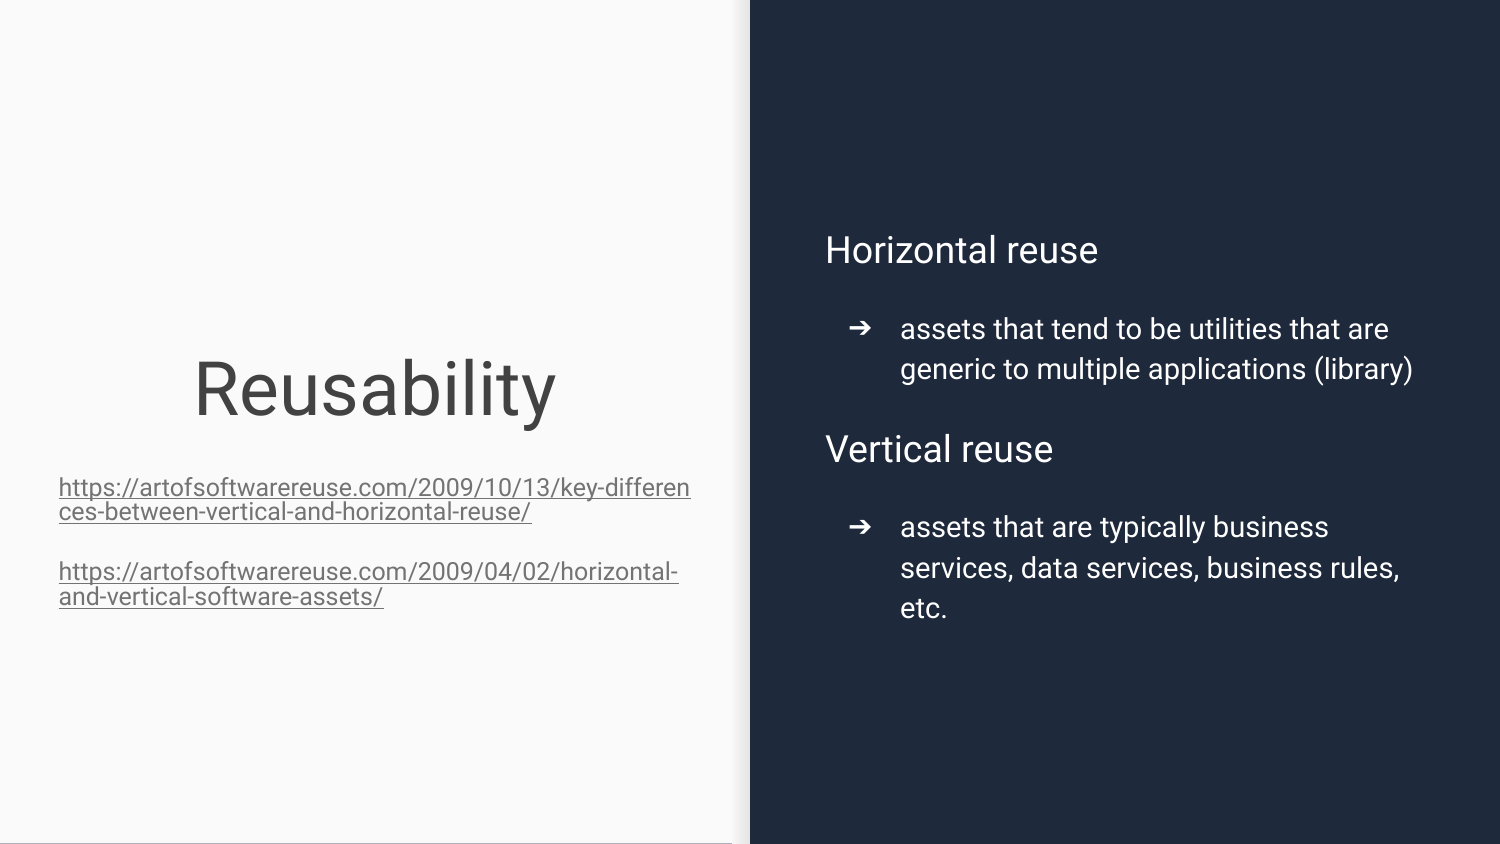

Horizontal reuse
assets that tend to be utilities that are generic to multiple applications (library)
Vertical reuse
assets that are typically business services, data services, business rules, etc.
# Reusability
https://artofsoftwarereuse.com/2009/10/13/key-differences-between-vertical-and-horizontal-reuse/
https://artofsoftwarereuse.com/2009/04/02/horizontal-and-vertical-software-assets/